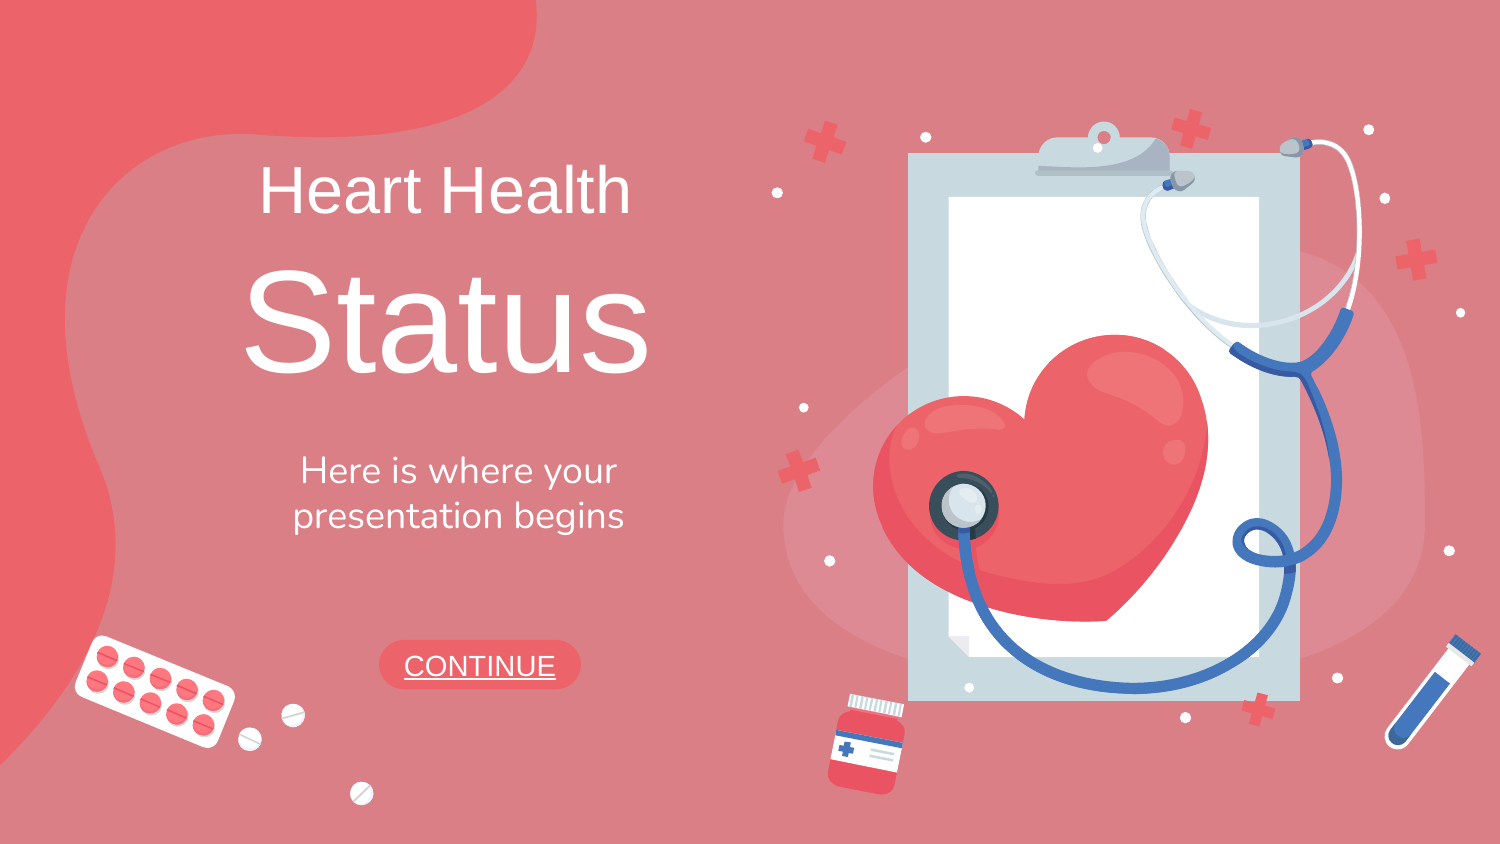

# Heart Health Status

Here is where your presentation begins

CONTINUE